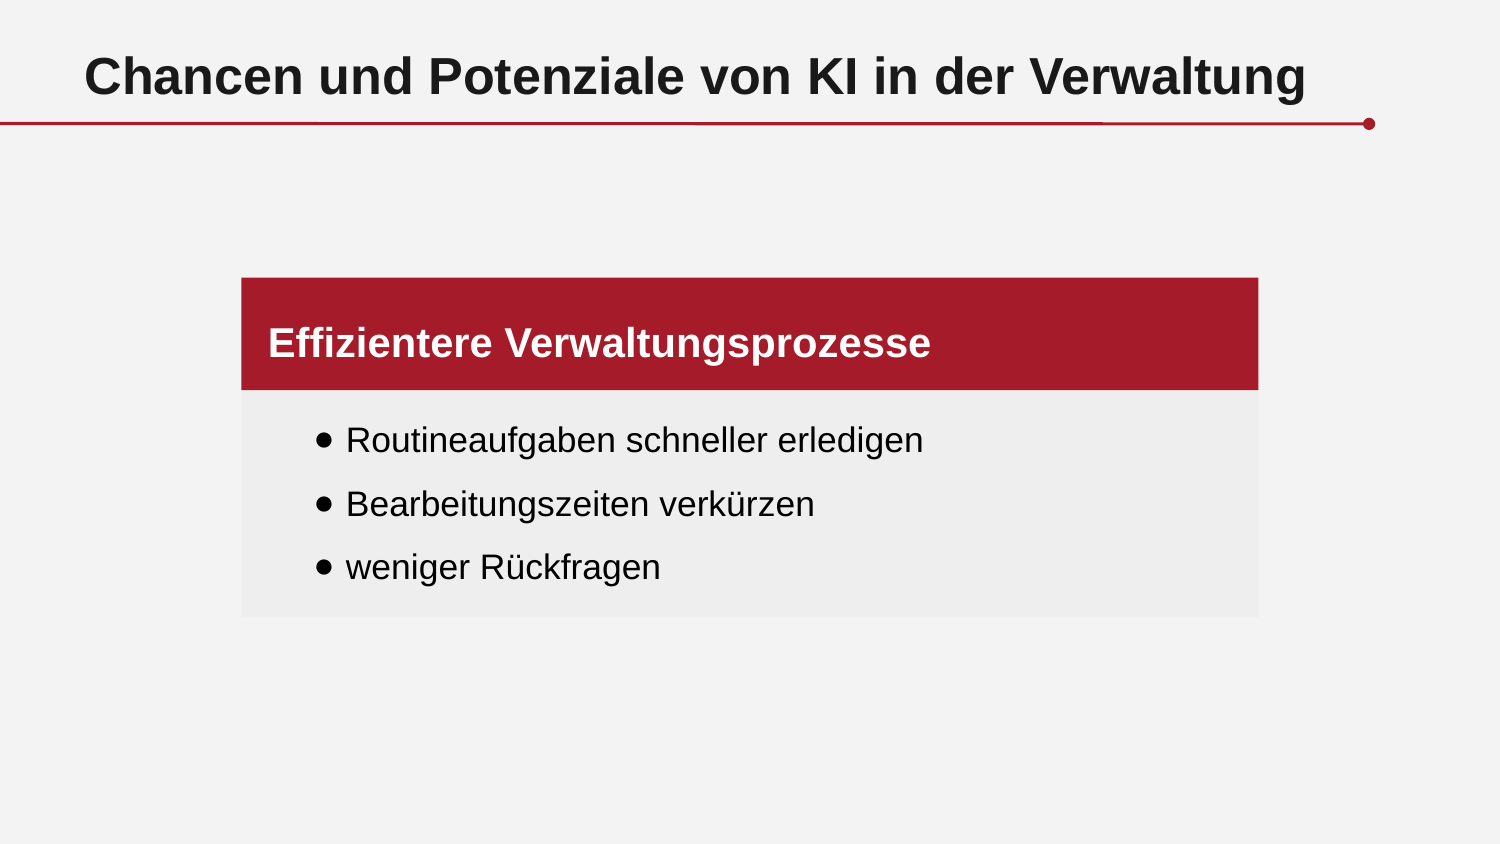

Chancen und Potenziale von KI in der Verwaltung

 Effizientere Verwaltungsprozesse
Routineaufgaben schneller erledigen
Bearbeitungszeiten verkürzen
weniger Rückfragen